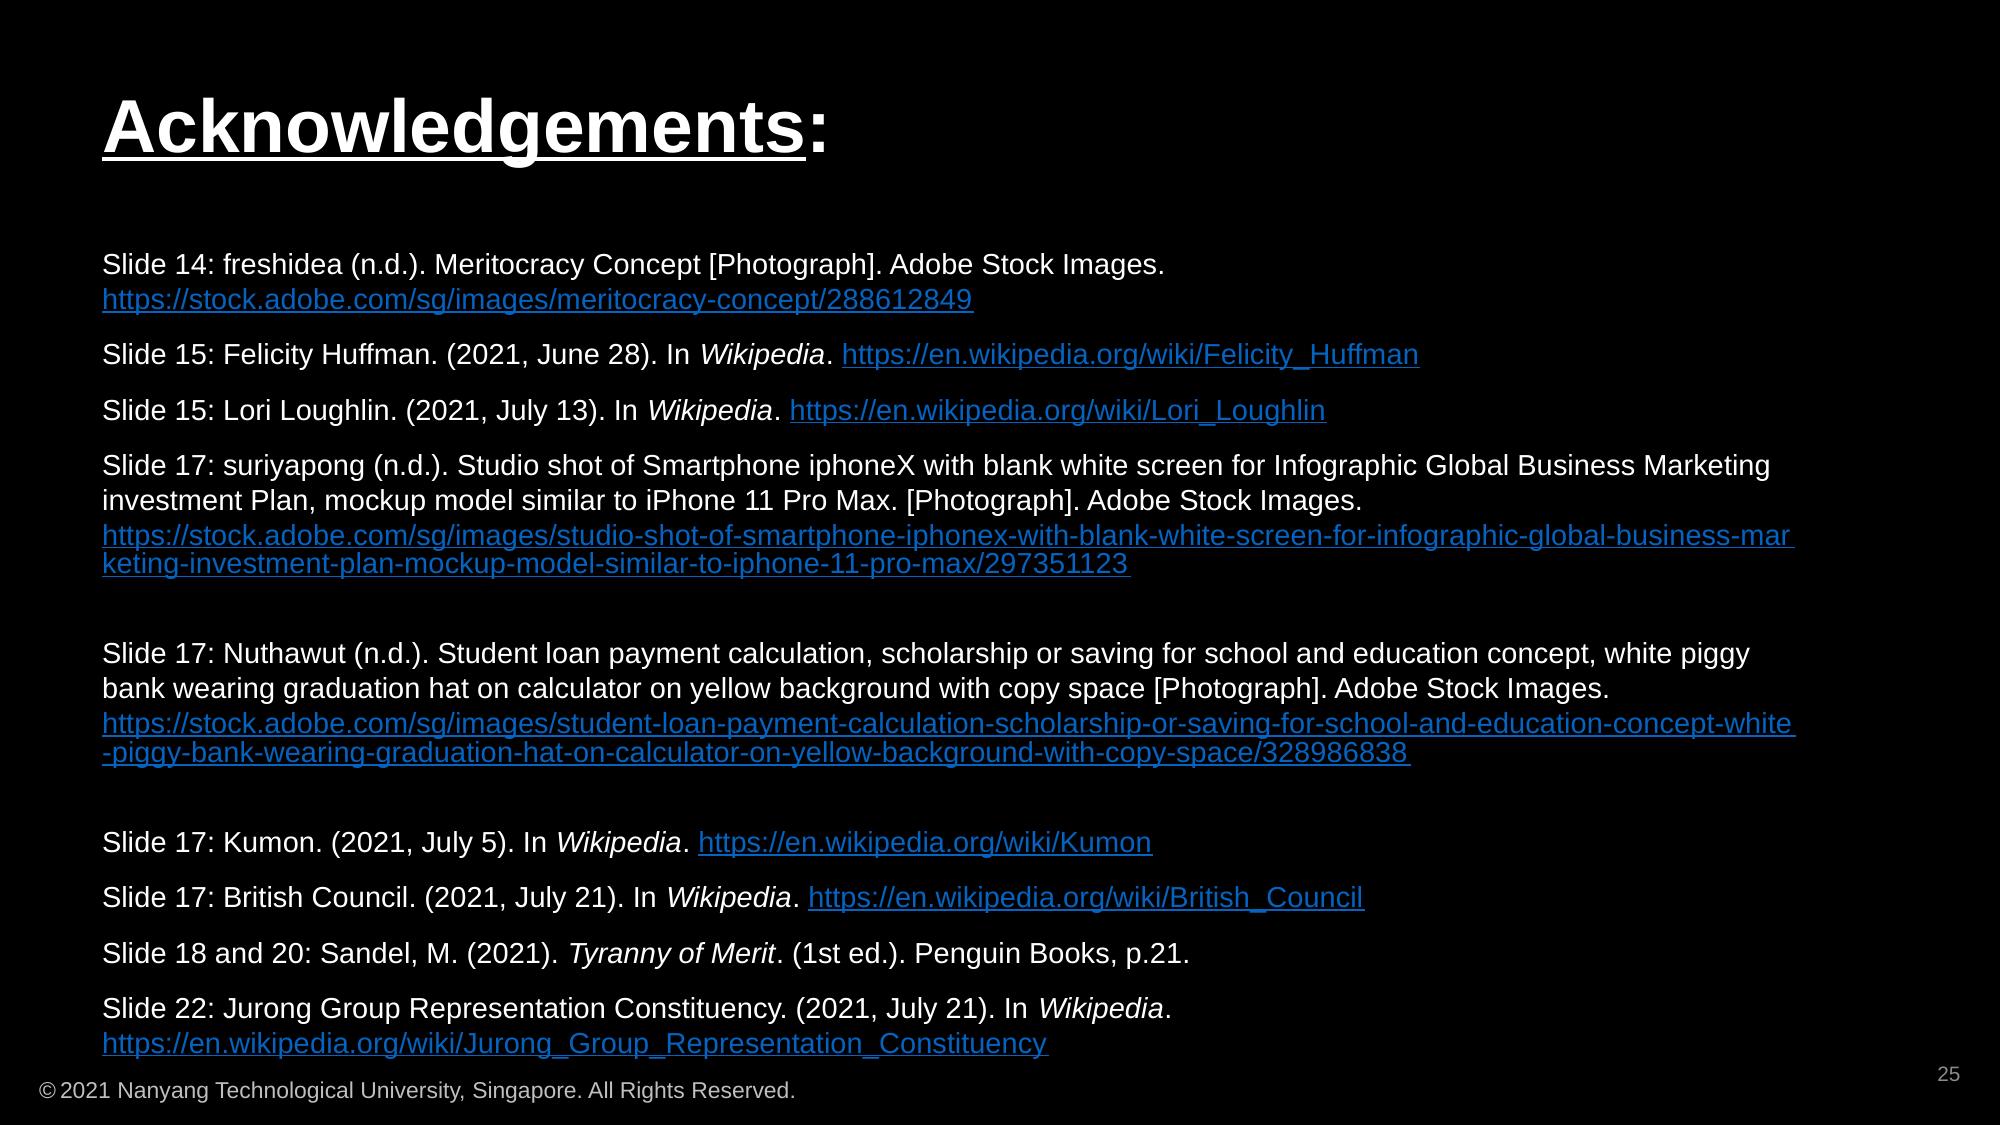

# Acknowledgements:
Slide 14: freshidea (n.d.). Meritocracy Concept [Photograph]. Adobe Stock Images. https://stock.adobe.com/sg/images/meritocracy-concept/288612849
Slide 15: Felicity Huffman. (2021, June 28). In Wikipedia. https://en.wikipedia.org/wiki/Felicity_Huffman
Slide 15: Lori Loughlin. (2021, July 13). In Wikipedia. https://en.wikipedia.org/wiki/Lori_Loughlin
Slide 17: suriyapong (n.d.). Studio shot of Smartphone iphoneX with blank white screen for Infographic Global Business Marketing investment Plan, mockup model similar to iPhone 11 Pro Max. [Photograph]. Adobe Stock Images. https://stock.adobe.com/sg/images/studio-shot-of-smartphone-iphonex-with-blank-white-screen-for-infographic-global-business-marketing-investment-plan-mockup-model-similar-to-iphone-11-pro-max/297351123
Slide 17: Nuthawut (n.d.). Student loan payment calculation, scholarship or saving for school and education concept, white piggy bank wearing graduation hat on calculator on yellow background with copy space [Photograph]. Adobe Stock Images. https://stock.adobe.com/sg/images/student-loan-payment-calculation-scholarship-or-saving-for-school-and-education-concept-white-piggy-bank-wearing-graduation-hat-on-calculator-on-yellow-background-with-copy-space/328986838
Slide 17: Kumon. (2021, July 5). In Wikipedia. https://en.wikipedia.org/wiki/Kumon
Slide 17: British Council. (2021, July 21). In Wikipedia. https://en.wikipedia.org/wiki/British_Council
Slide 18 and 20: Sandel, M. (2021). Tyranny of Merit. (1st ed.). Penguin Books, p.21.
Slide 22: Jurong Group Representation Constituency. (2021, July 21). In Wikipedia. https://en.wikipedia.org/wiki/Jurong_Group_Representation_Constituency
25